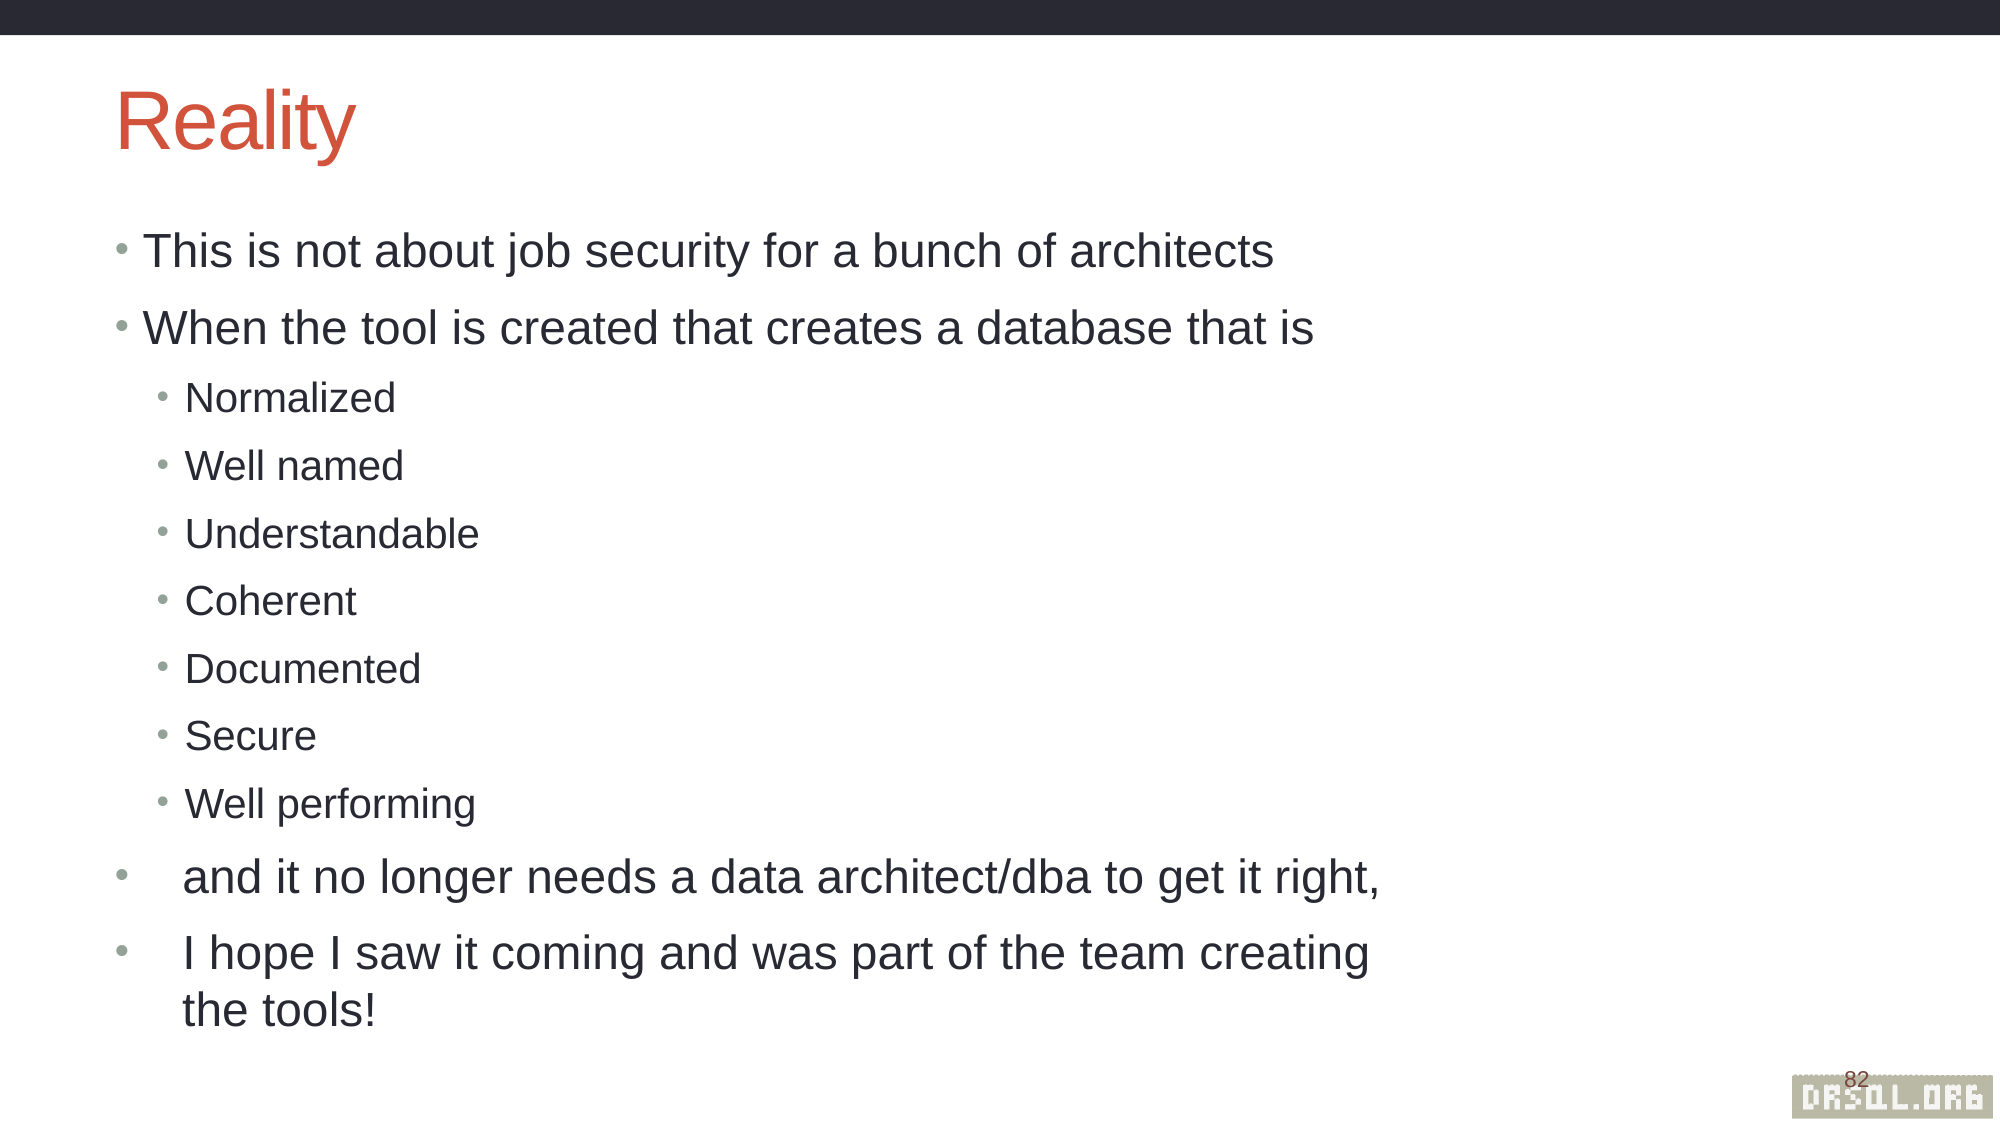

# Reality
This is not about job security for a bunch of architects
When the tool is created that creates a database that is
Normalized
Well named
Understandable
Coherent
Documented
Secure
Well performing
   and it no longer needs a data architect/dba to get it right,
   I hope I saw it coming and was part of the team creating
   the tools!